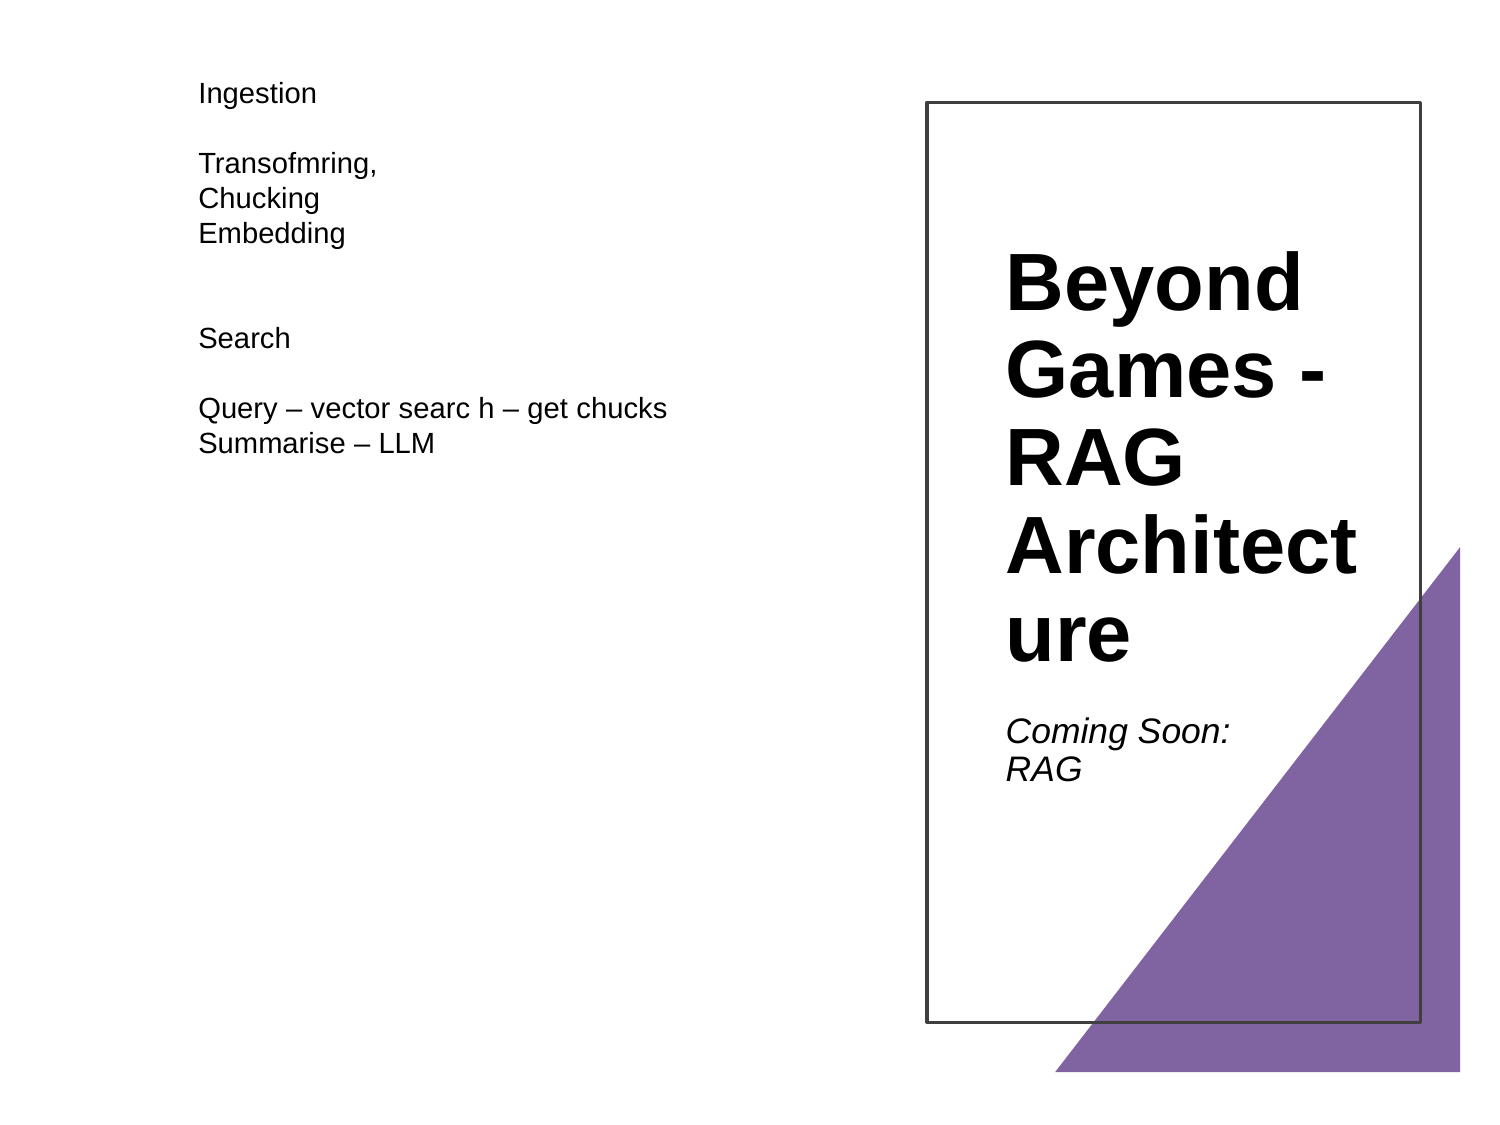

Ingestion

Transofmring,
Chucking
Embedding

Search

Query – vector searc h – get chucks
Summarise – LLM

Beyond Games - RAG Architecture

Coming Soon: RAG